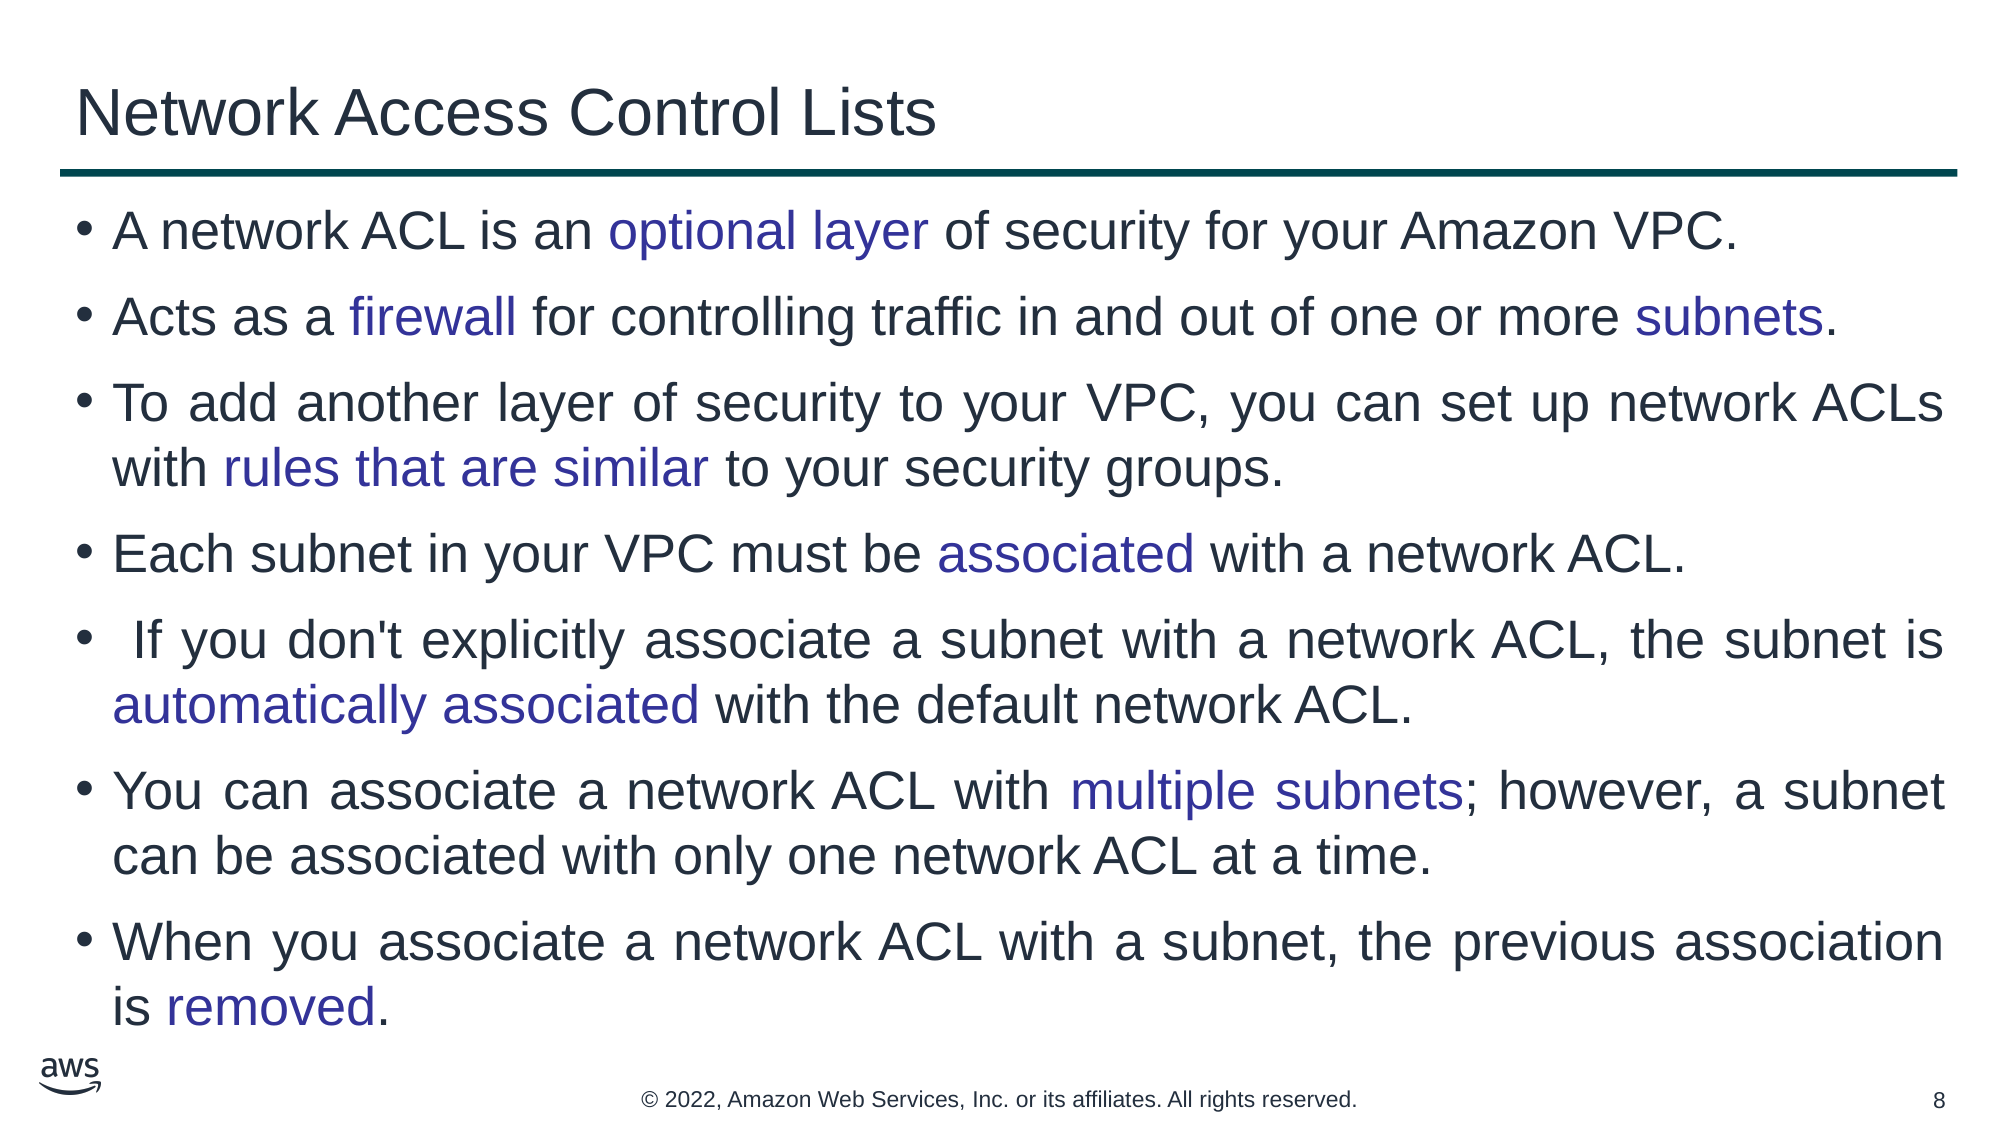

# Network Access Control Lists
A network ACL is an optional layer of security for your Amazon VPC.
Acts as a firewall for controlling traffic in and out of one or more subnets.
To add another layer of security to your VPC, you can set up network ACLs with rules that are similar to your security groups.
Each subnet in your VPC must be associated with a network ACL.
 If you don't explicitly associate a subnet with a network ACL, the subnet is automatically associated with the default network ACL.
You can associate a network ACL with multiple subnets; however, a subnet can be associated with only one network ACL at a time.
When you associate a network ACL with a subnet, the previous association is removed.
8